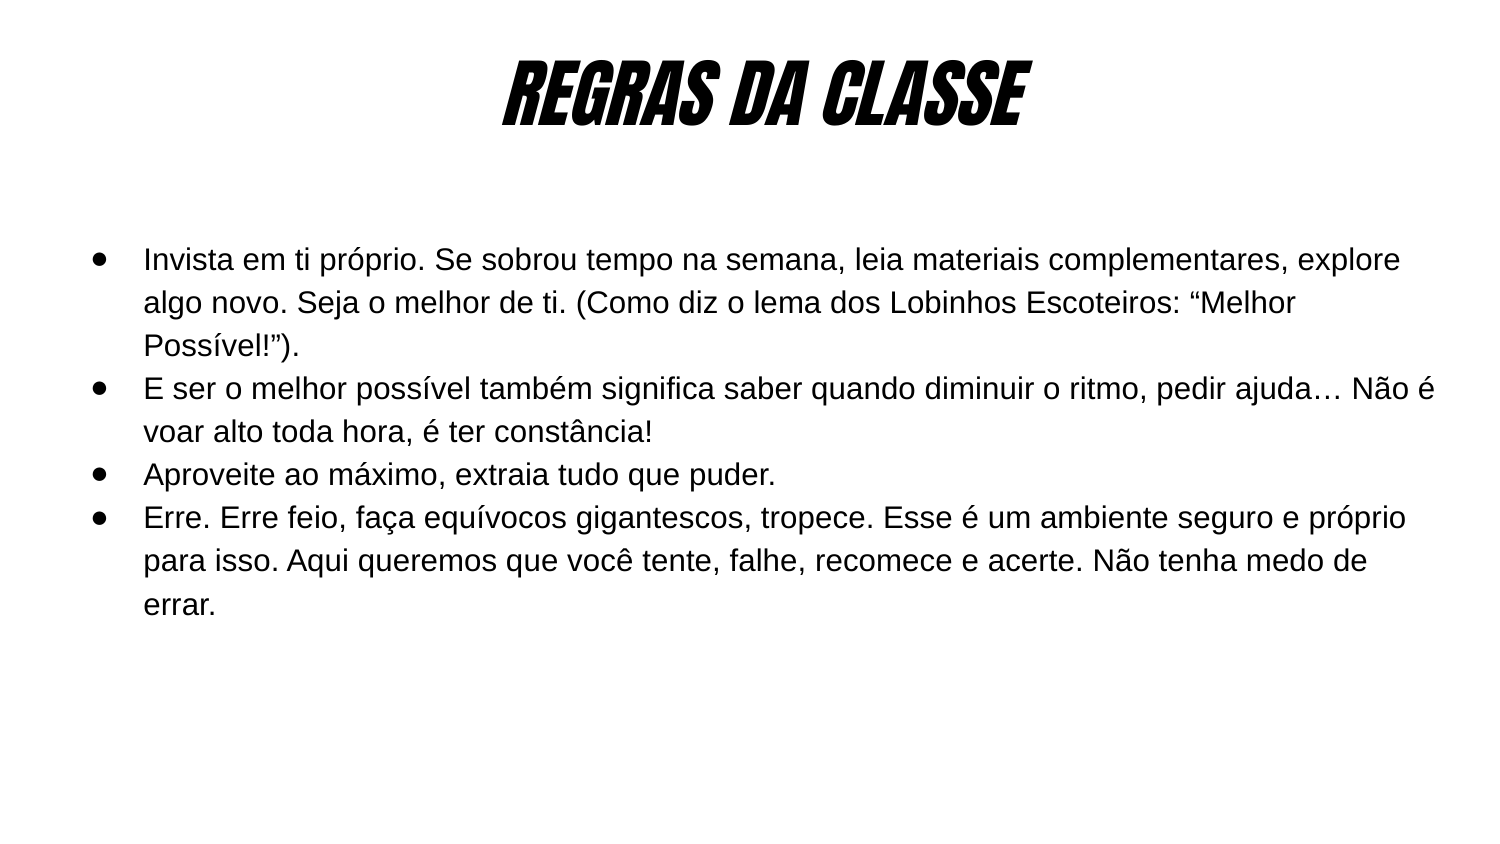

# REGRAS DA CLASSE
Invista em ti próprio. Se sobrou tempo na semana, leia materiais complementares, explore algo novo. Seja o melhor de ti. (Como diz o lema dos Lobinhos Escoteiros: “Melhor Possível!”).
E ser o melhor possível também significa saber quando diminuir o ritmo, pedir ajuda… Não é voar alto toda hora, é ter constância!
Aproveite ao máximo, extraia tudo que puder.
Erre. Erre feio, faça equívocos gigantescos, tropece. Esse é um ambiente seguro e próprio para isso. Aqui queremos que você tente, falhe, recomece e acerte. Não tenha medo de errar.